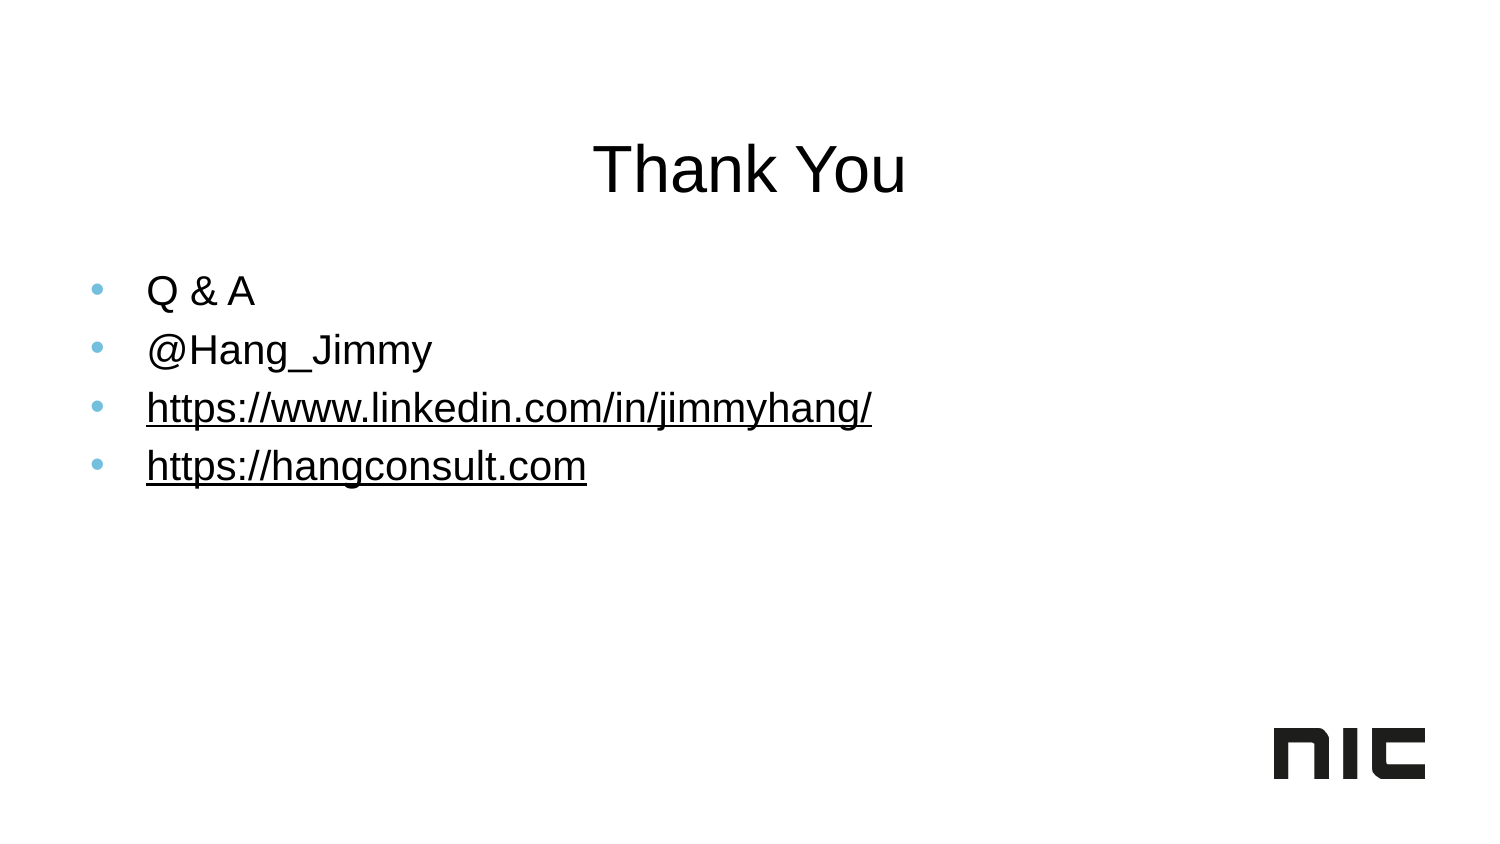

# Thank You
Q & A
@Hang_Jimmy
https://www.linkedin.com/in/jimmyhang/
https://hangconsult.com